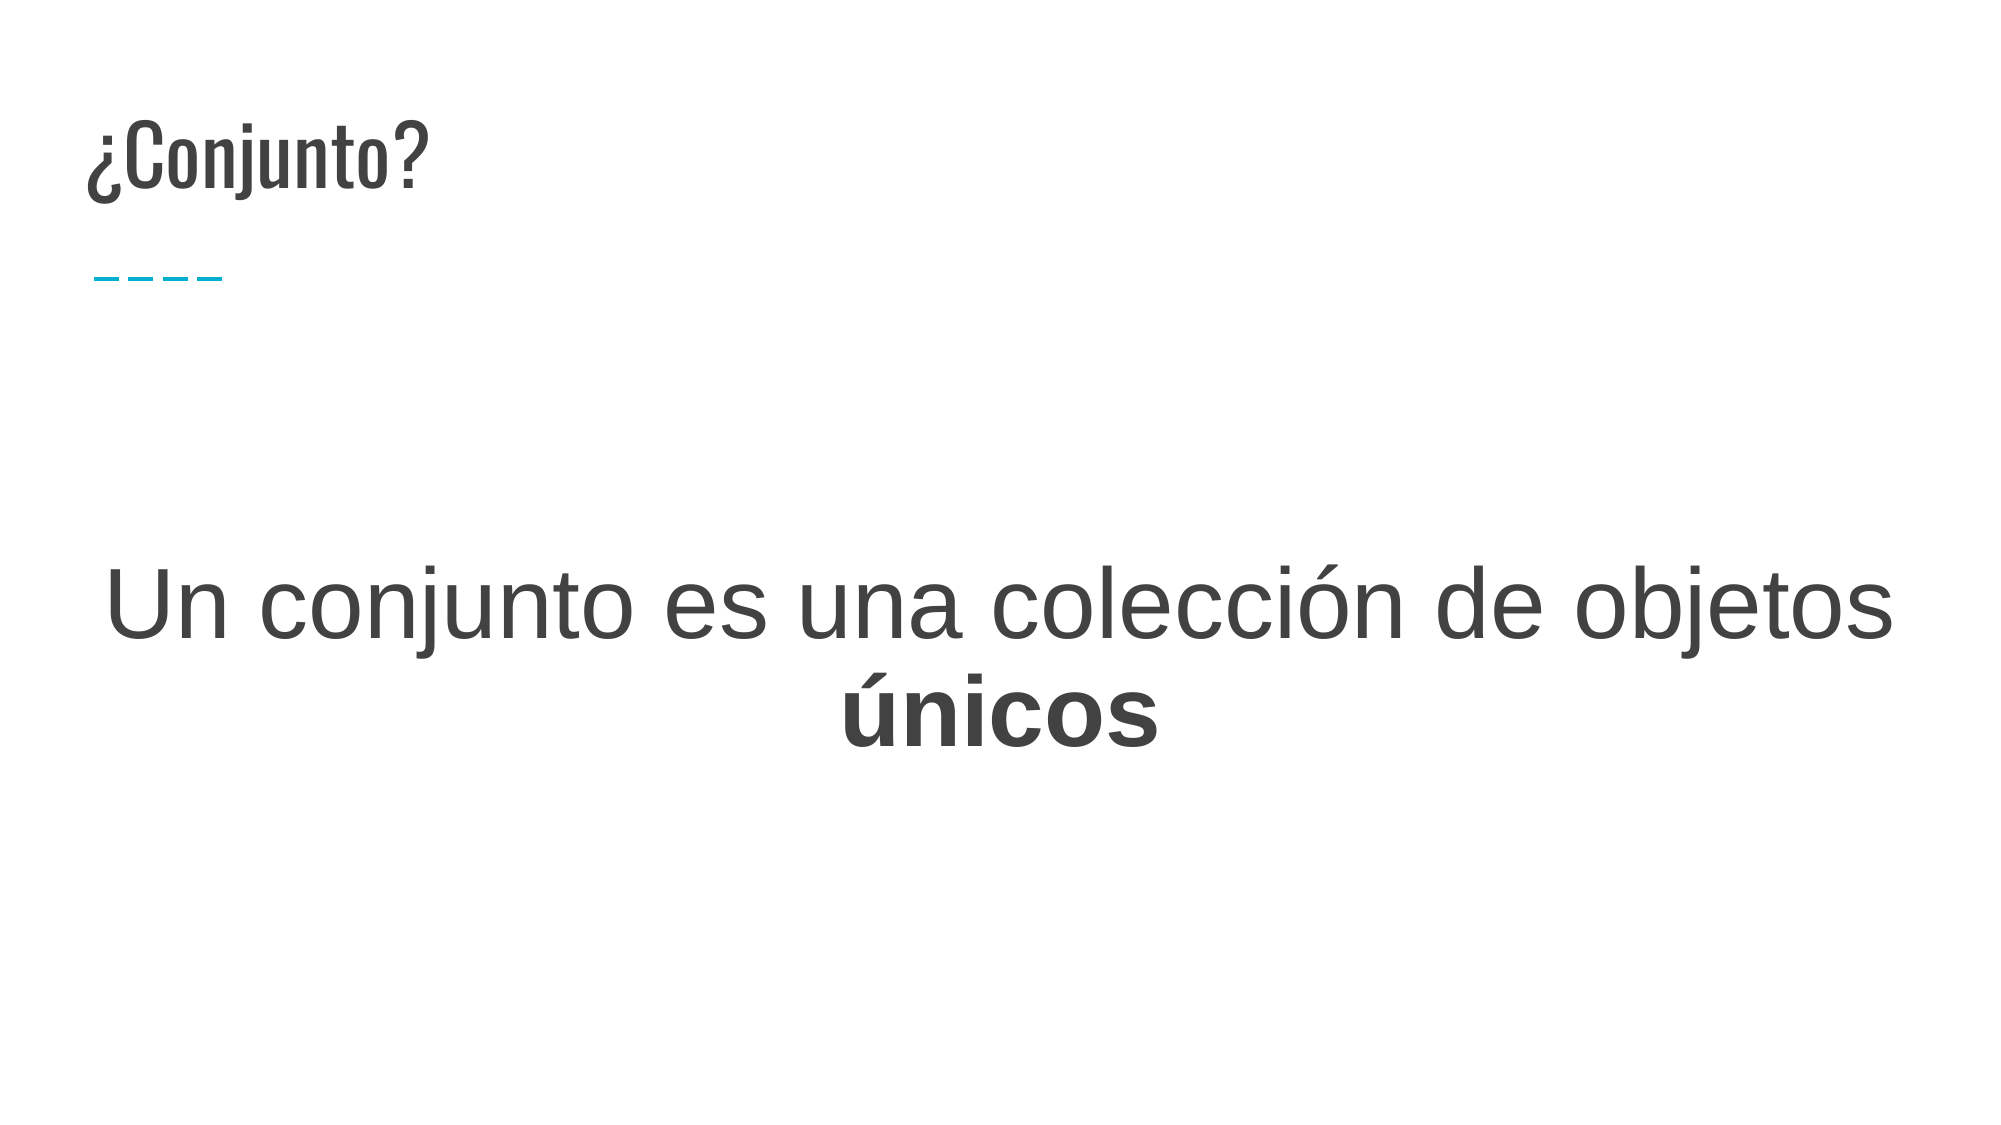

# ¿Conjunto?
Un conjunto es una colección de objetos únicos